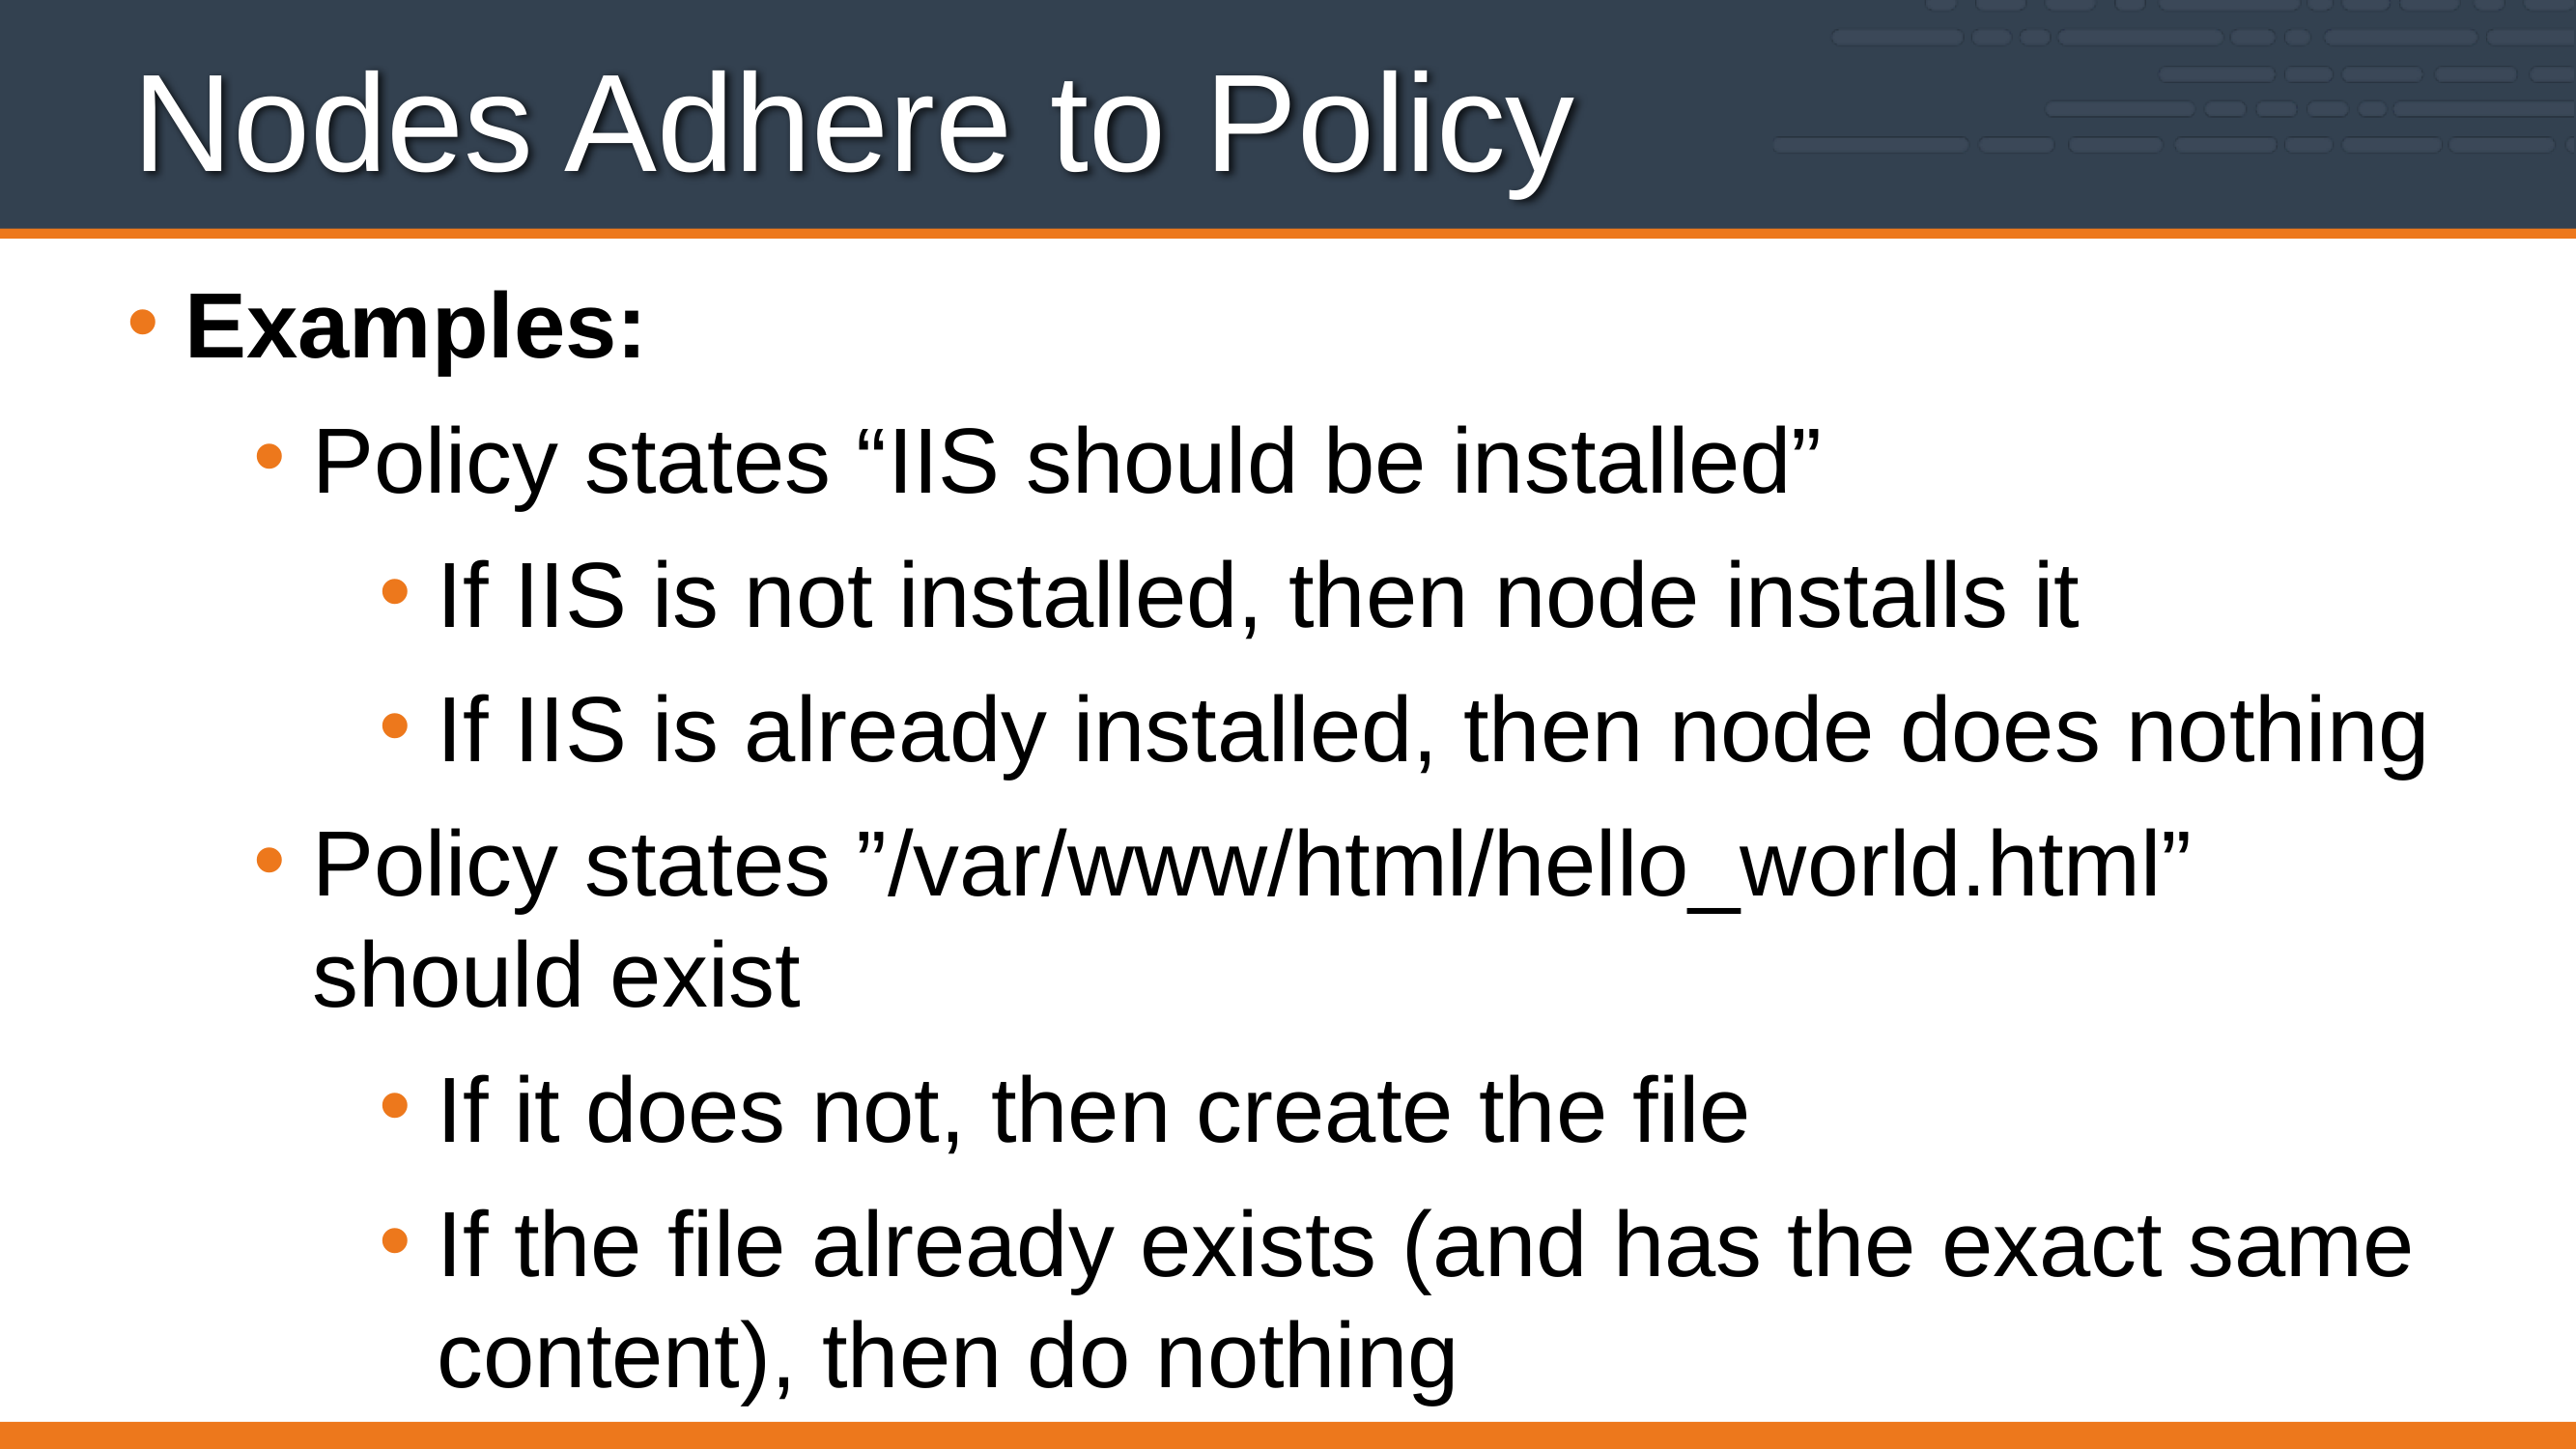

# Nodes Adhere to Policy
Examples:
Policy states “IIS should be installed”
If IIS is not installed, then node installs it
If IIS is already installed, then node does nothing
Policy states ”/var/www/html/hello_world.html” should exist
If it does not, then create the file
If the file already exists (and has the exact same content), then do nothing